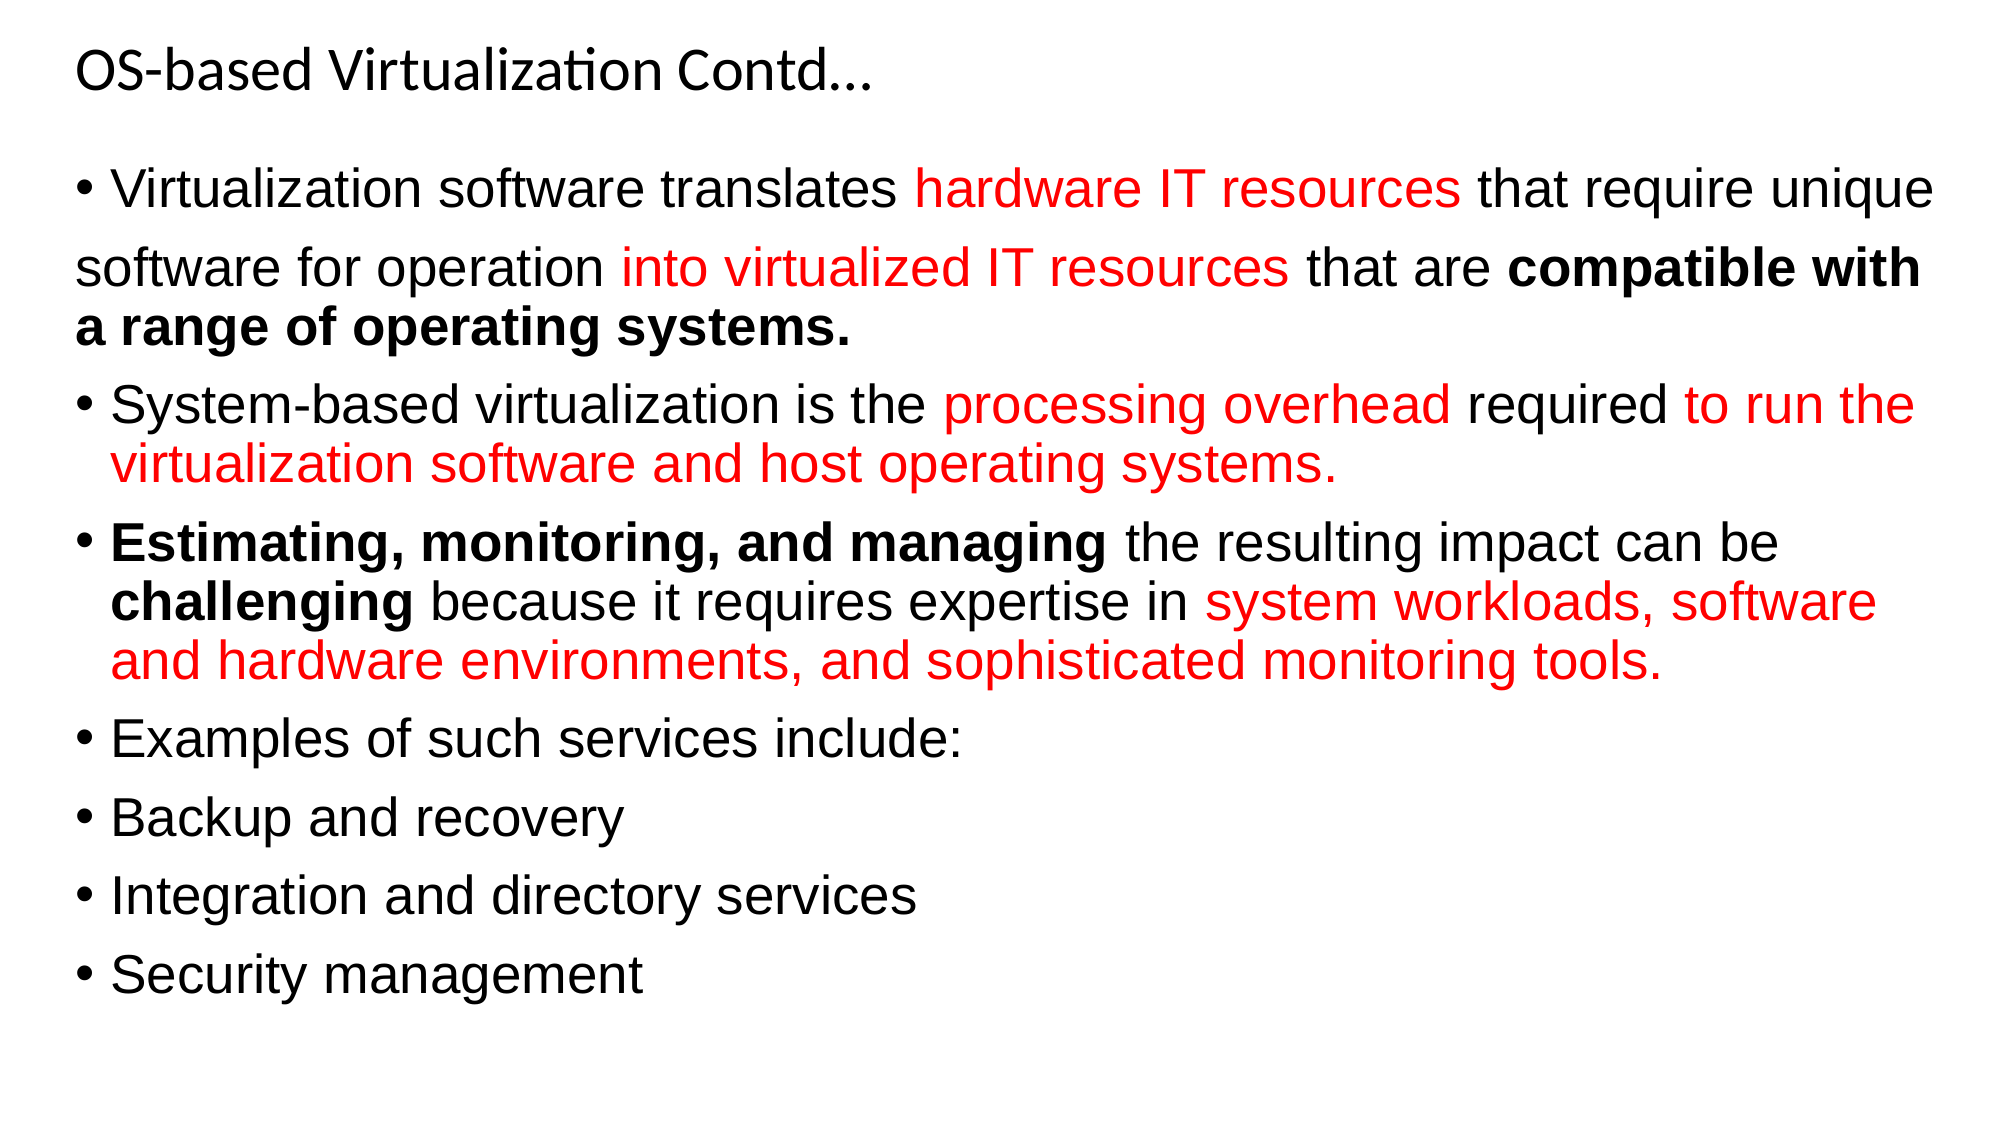

# OS-based Virtualization Contd…
Virtualization software translates hardware IT resources that require unique
software for operation into virtualized IT resources that are compatible with a range of operating systems.
System-based virtualization is the processing overhead required to run the virtualization software and host operating systems.
Estimating, monitoring, and managing the resulting impact can be challenging because it requires expertise in system workloads, software and hardware environments, and sophisticated monitoring tools.
Examples of such services include:
Backup and recovery
Integration and directory services
Security management